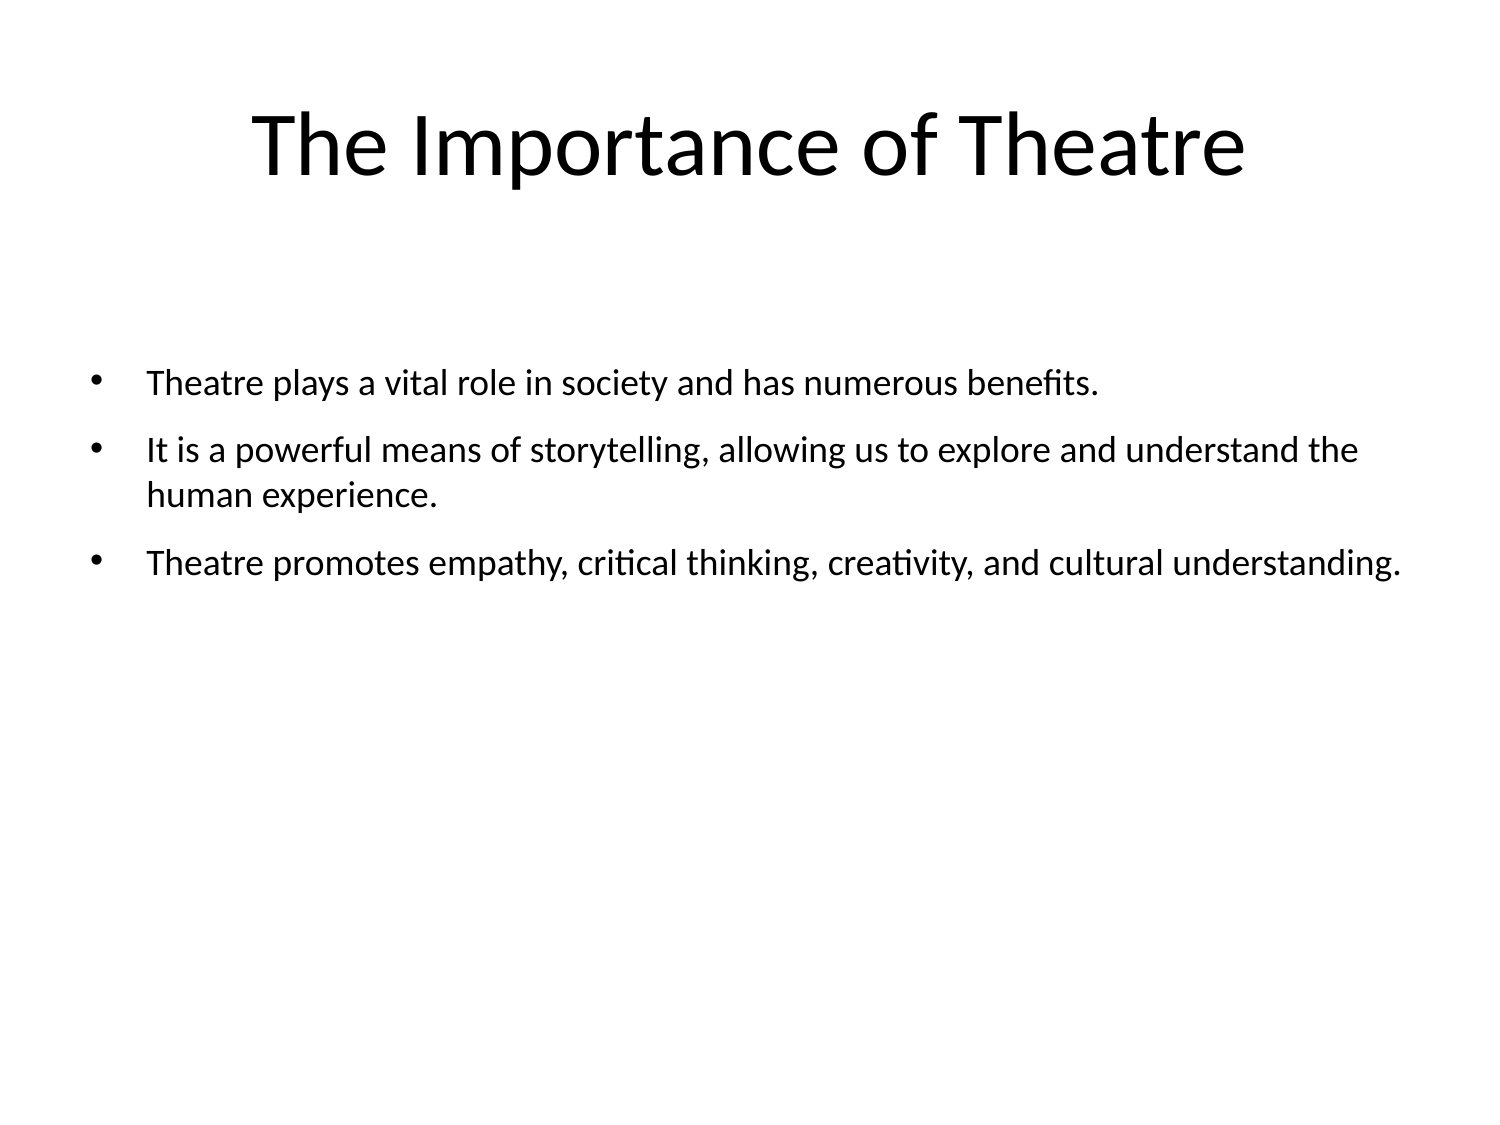

# The Importance of Theatre

Theatre plays a vital role in society and has numerous benefits.
It is a powerful means of storytelling, allowing us to explore and understand the human experience.
Theatre promotes empathy, critical thinking, creativity, and cultural understanding.